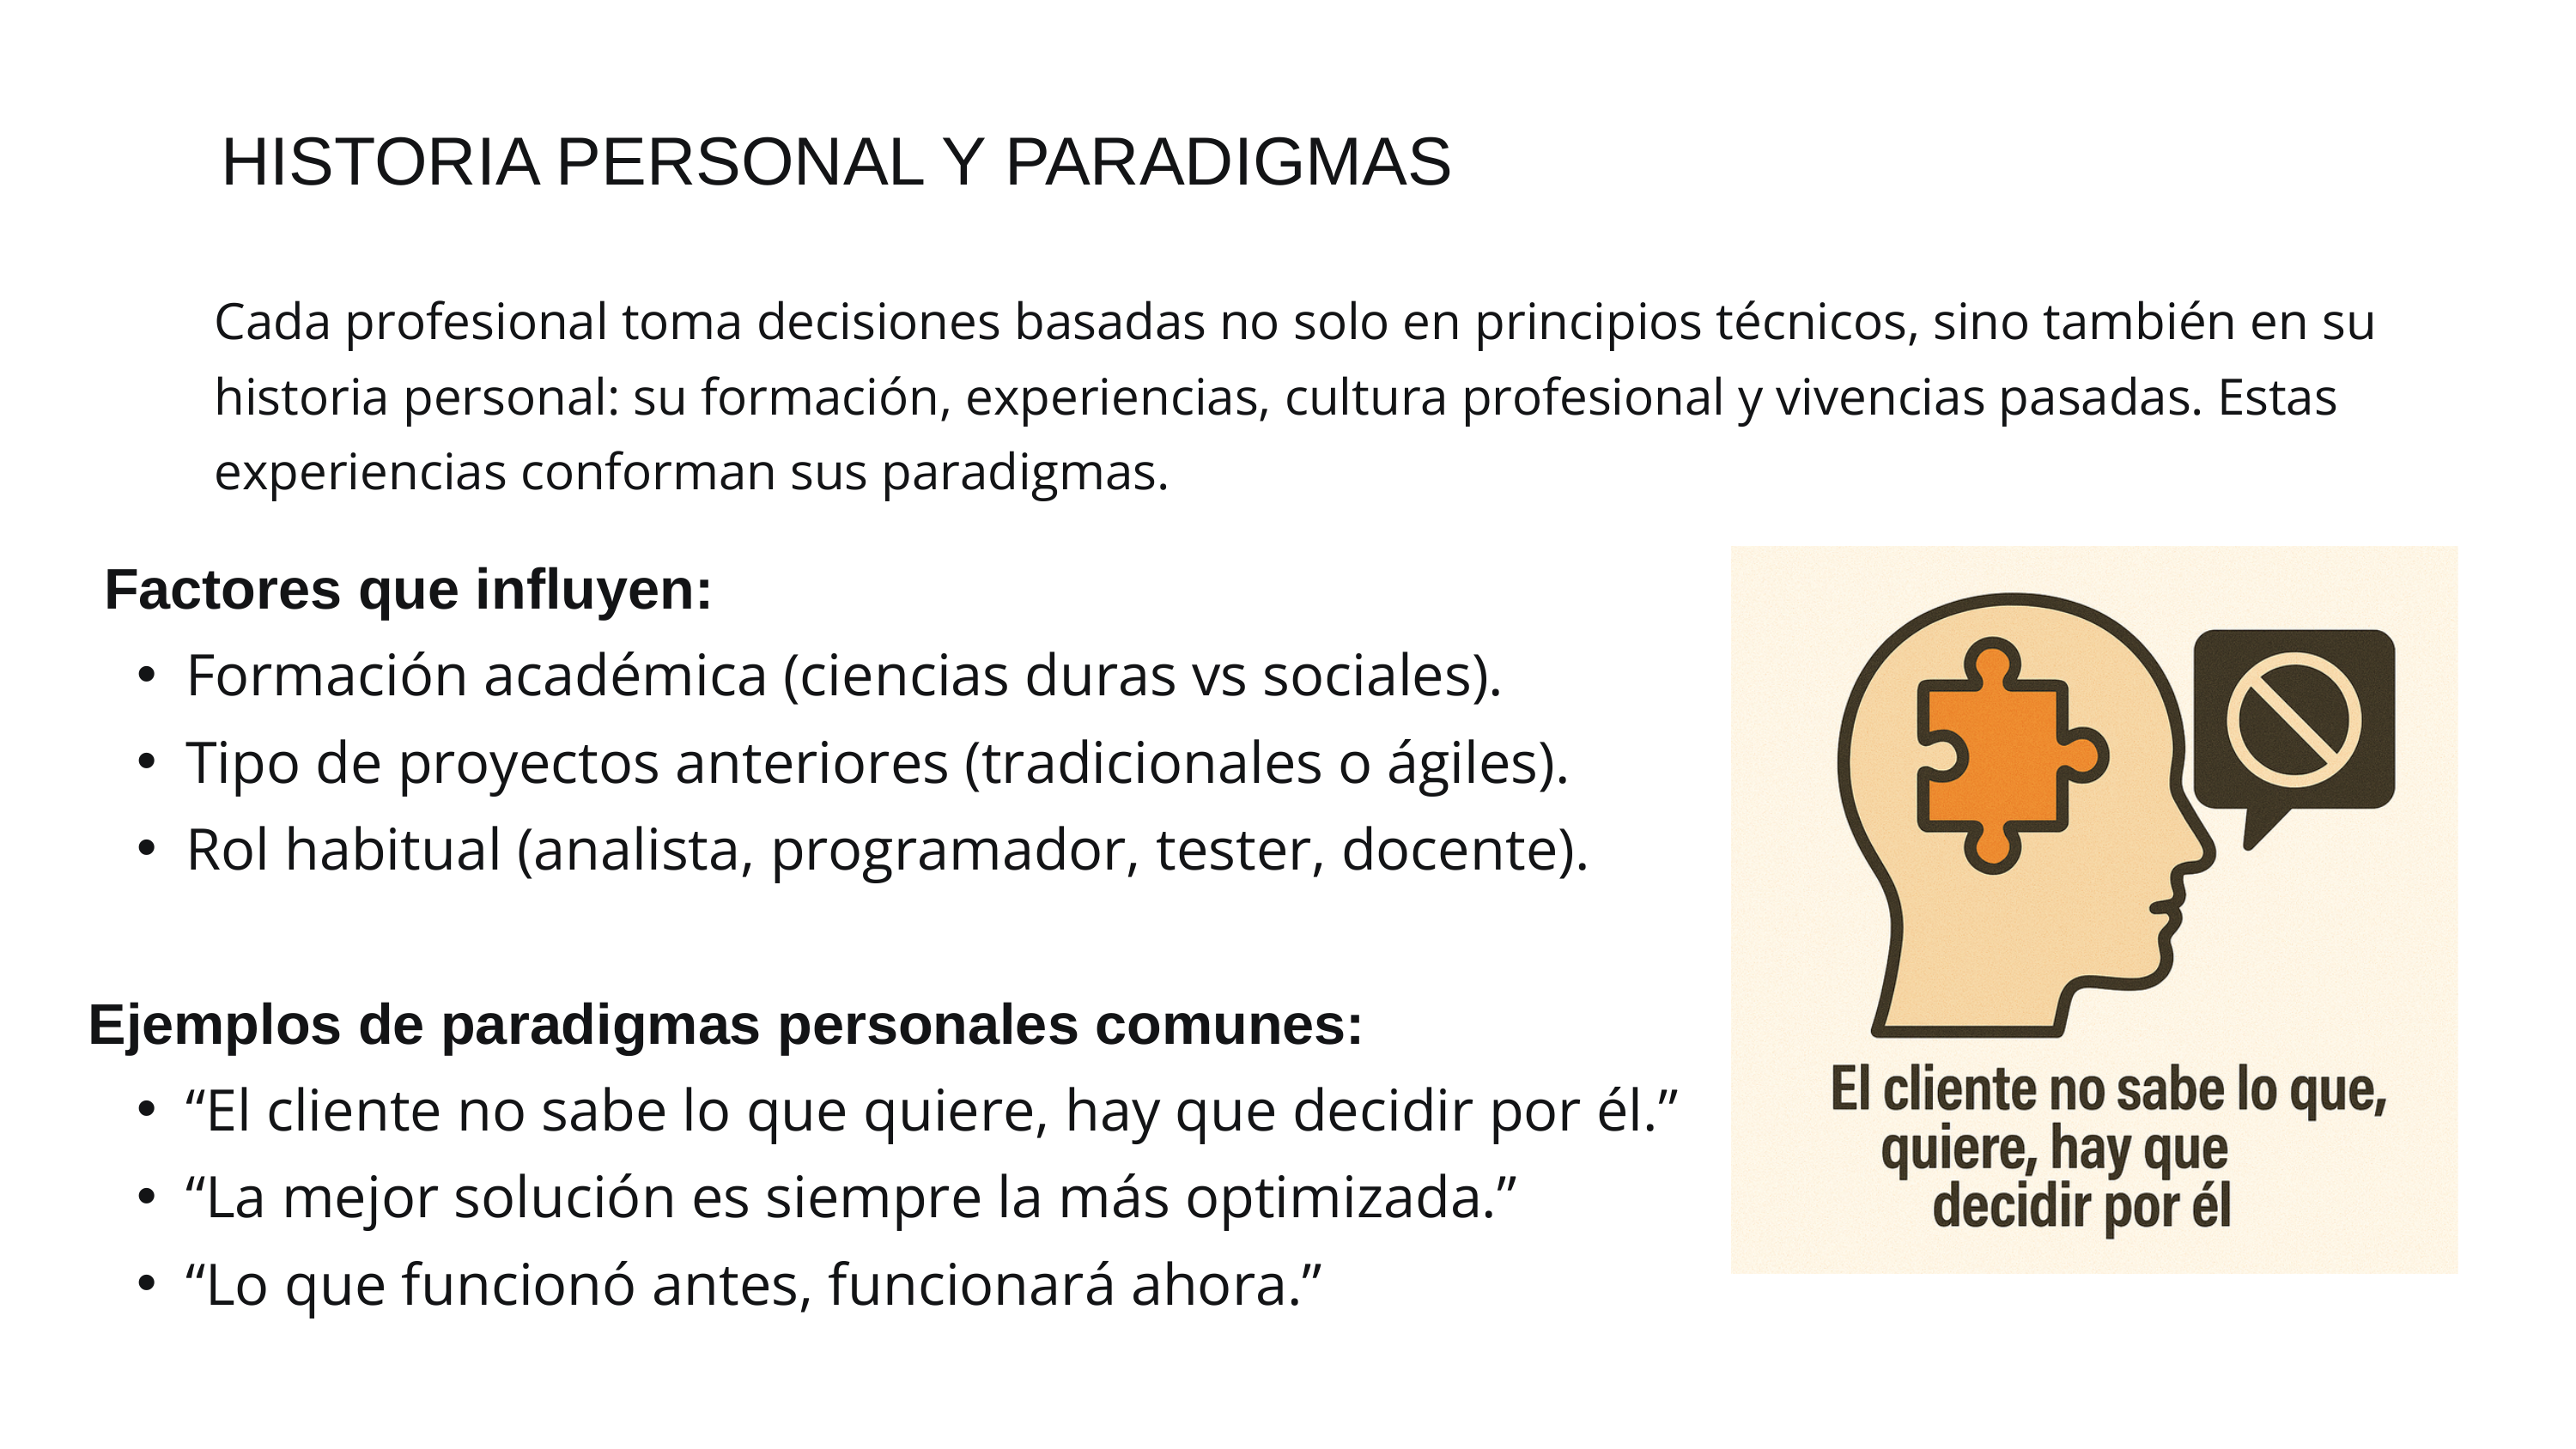

HISTORIA PERSONAL Y PARADIGMAS
Cada profesional toma decisiones basadas no solo en principios técnicos, sino también en su historia personal: su formación, experiencias, cultura profesional y vivencias pasadas. Estas experiencias conforman sus paradigmas.

 Factores que influyen:
Formación académica (ciencias duras vs sociales).
Tipo de proyectos anteriores (tradicionales o ágiles).
Rol habitual (analista, programador, tester, docente).

Ejemplos de paradigmas personales comunes:
“El cliente no sabe lo que quiere, hay que decidir por él.”
“La mejor solución es siempre la más optimizada.”
“Lo que funcionó antes, funcionará ahora.”